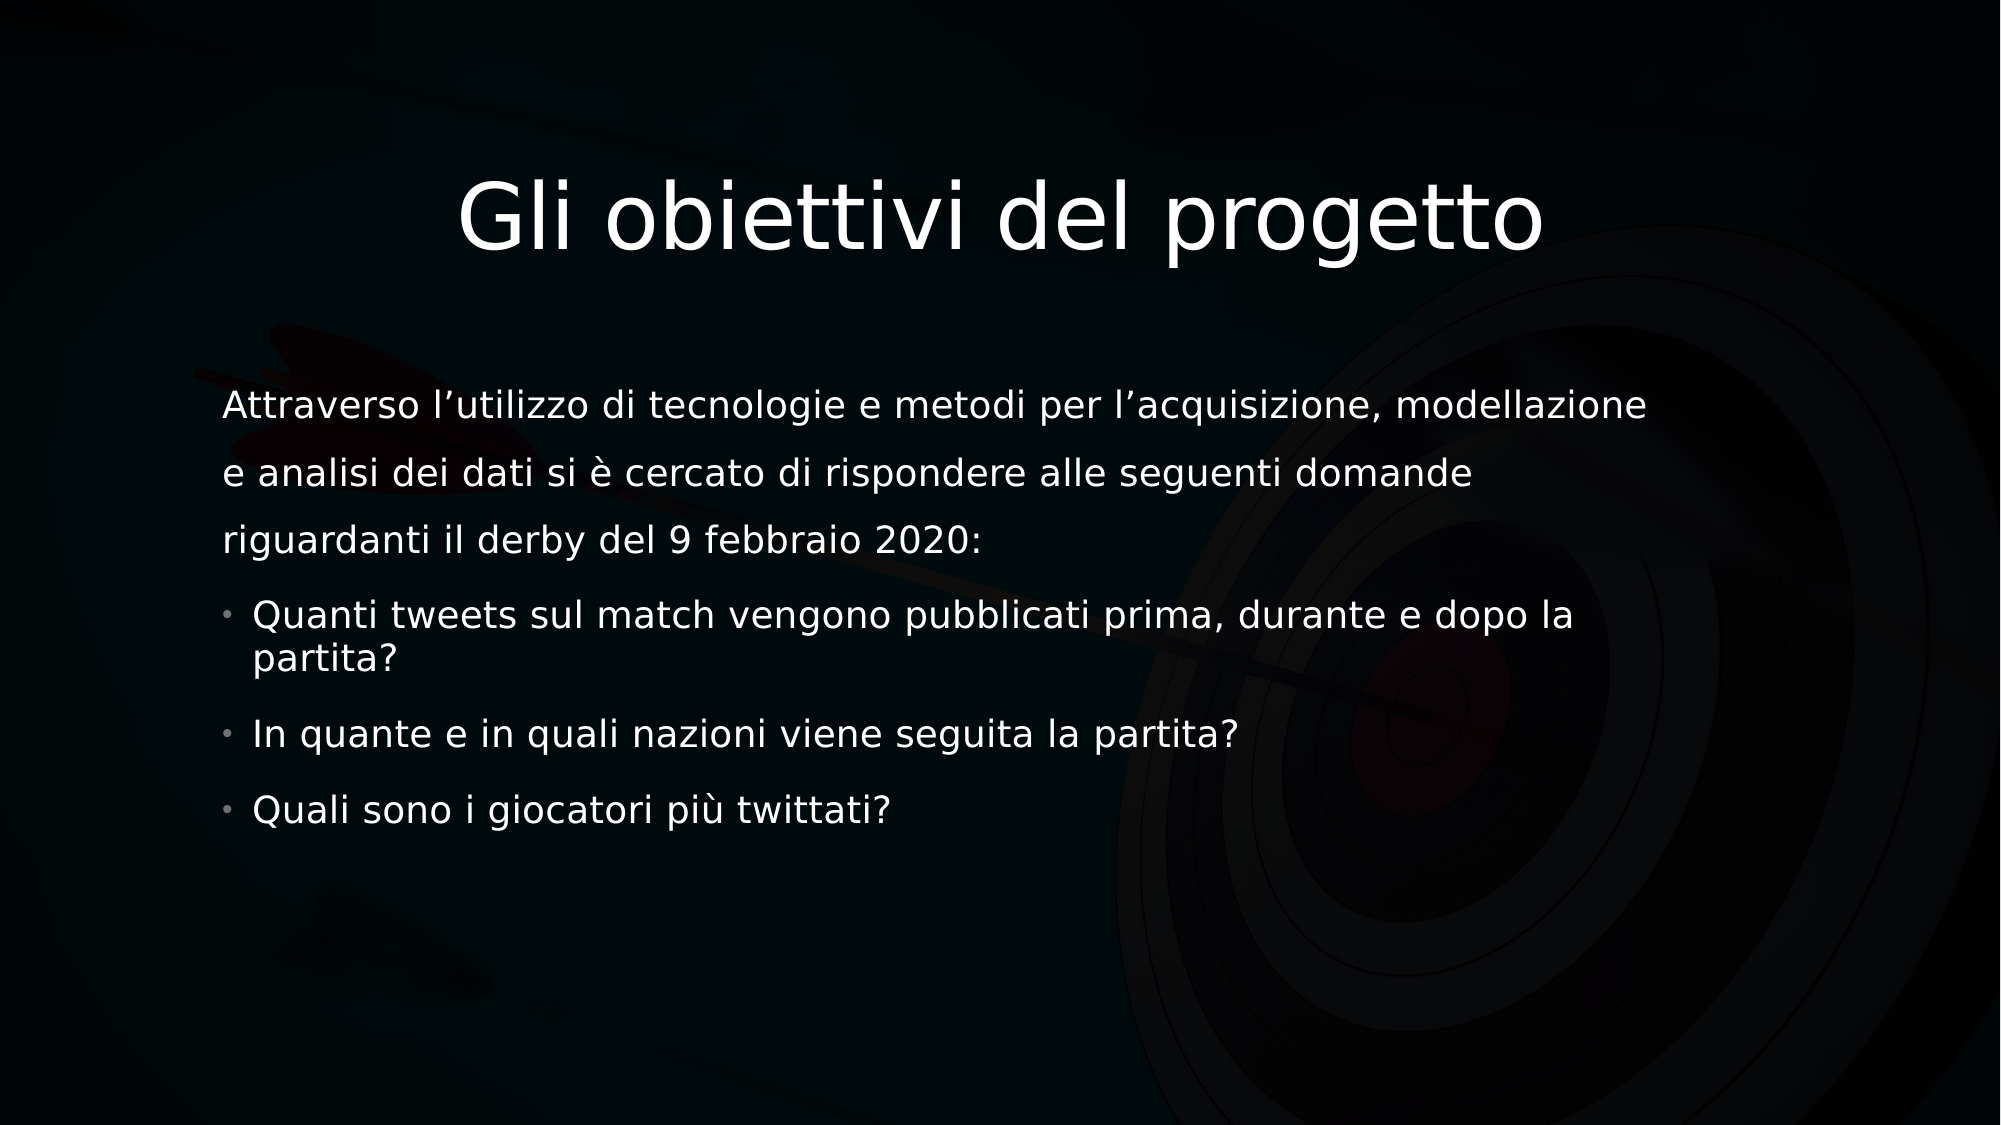

# Gli obiettivi del progetto
Attraverso l’utilizzo di tecnologie e metodi per l’acquisizione, modellazione e analisi dei dati si è cercato di rispondere alle seguenti domande riguardanti il derby del 9 febbraio 2020:
Quanti tweets sul match vengono pubblicati prima, durante e dopo la partita?
In quante e in quali nazioni viene seguita la partita?
Quali sono i giocatori più twittati?